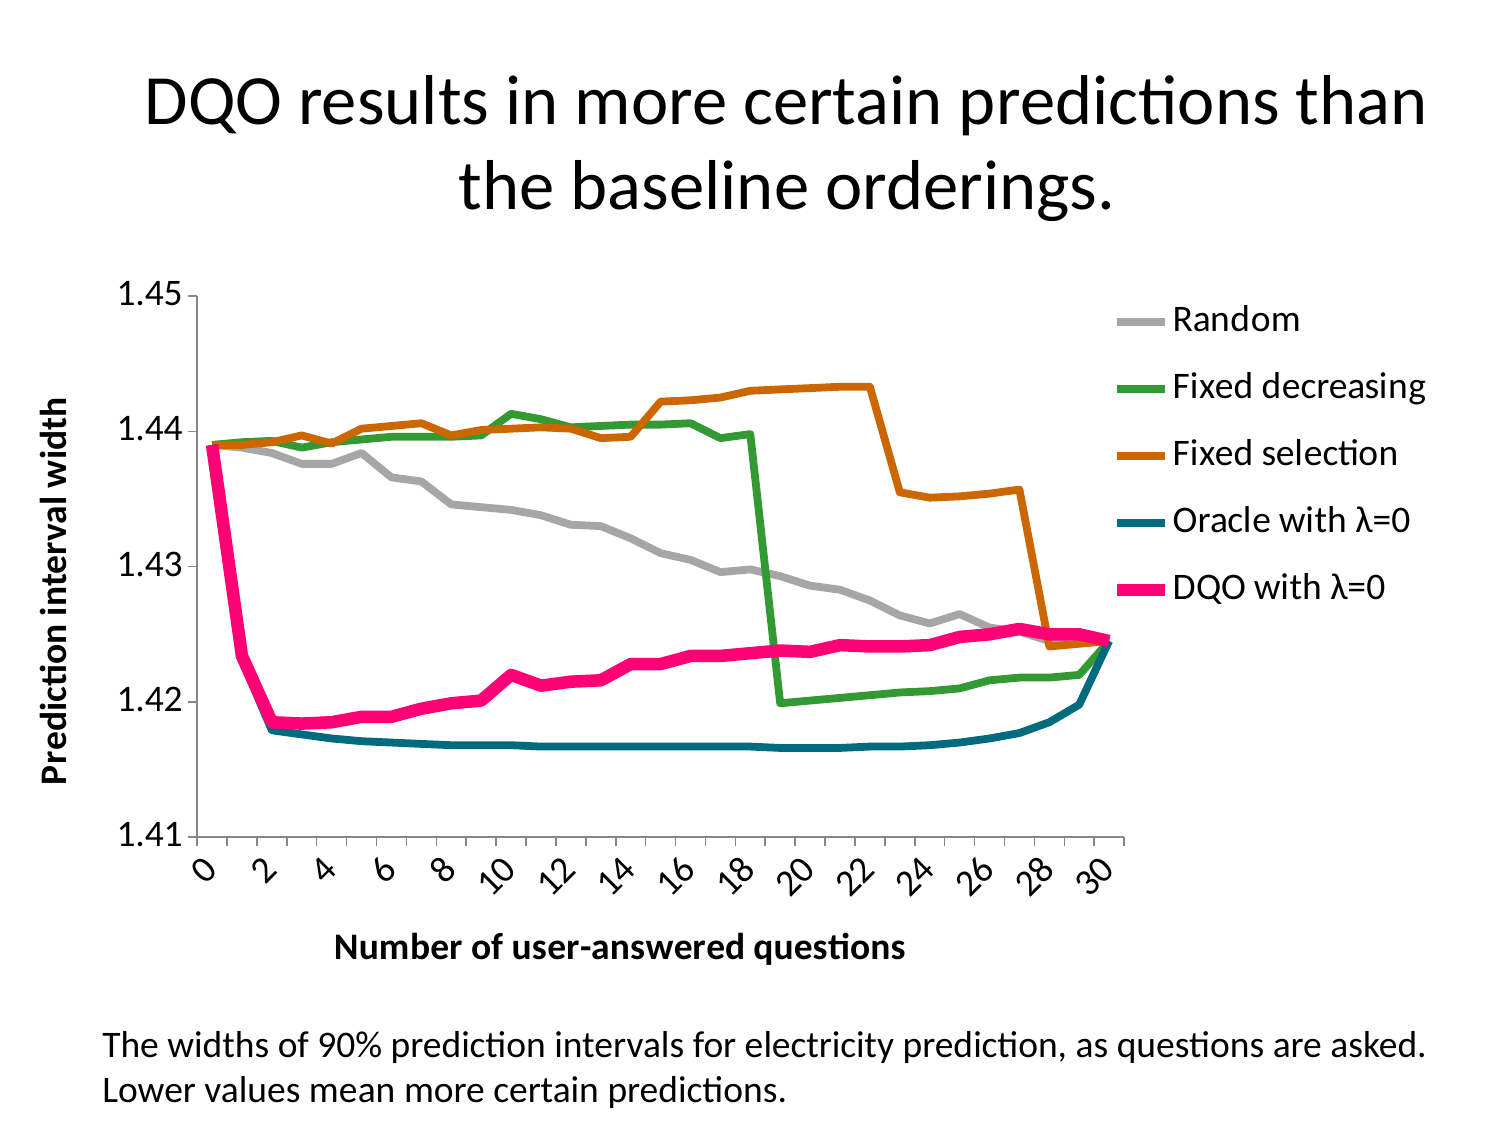

# DQO results in more certain predictions than the baseline orderings.

### Chart

| Category | Random | Fixed decreasing | Fixed selection | Oracle with λ=0 | DQO with λ=0 |
|---|---|---|---|---|---|
| 0.0 | 1.439 | 1.439 | 1.439 | 1.439 | 1.439 |
| 1.0 | 1.4388 | 1.4392 | 1.439 | 1.4231 | 1.4234 |
| 2.0 | 1.4384 | 1.4393 | 1.4392 | 1.417899999999999 | 1.4185 |
| 3.0 | 1.4376 | 1.4388 | 1.4397 | 1.4176 | 1.4184 |
| 4.0 | 1.4376 | 1.4392 | 1.4391 | 1.4173 | 1.4185 |
| 5.0 | 1.4384 | 1.4394 | 1.4402 | 1.4171 | 1.4189 |
| 6.0 | 1.4366 | 1.4396 | 1.4404 | 1.417 | 1.4189 |
| 7.0 | 1.4363 | 1.4396 | 1.4406 | 1.4169 | 1.4195 |
| 8.0 | 1.4346 | 1.4396 | 1.4397 | 1.4168 | 1.419899999999999 |
| 9.0 | 1.4344 | 1.4397 | 1.4401 | 1.4168 | 1.4201 |
| 10.0 | 1.4342 | 1.4413 | 1.4402 | 1.4168 | 1.421999999999999 |
| 11.0 | 1.4338 | 1.4409 | 1.4403 | 1.4167 | 1.4212 |
| 12.0 | 1.4331 | 1.4403 | 1.4402 | 1.4167 | 1.4215 |
| 13.0 | 1.433 | 1.4404 | 1.4395 | 1.4167 | 1.4216 |
| 14.0 | 1.4321 | 1.4405 | 1.4396 | 1.4167 | 1.4228 |
| 15.0 | 1.431 | 1.4405 | 1.4422 | 1.4167 | 1.4228 |
| 16.0 | 1.4305 | 1.4406 | 1.4423 | 1.4167 | 1.4234 |
| 17.0 | 1.4296 | 1.4395 | 1.4425 | 1.4167 | 1.4234 |
| 18.0 | 1.4298 | 1.4398 | 1.443 | 1.4167 | 1.4236 |
| 19.0 | 1.4293 | 1.419899999999999 | 1.4431 | 1.4166 | 1.4238 |
| 20.0 | 1.4286 | 1.4201 | 1.4432 | 1.4166 | 1.4237 |
| 21.0 | 1.4283 | 1.4203 | 1.4433 | 1.4166 | 1.4242 |
| 22.0 | 1.4275 | 1.4205 | 1.4433 | 1.4167 | 1.4241 |
| 23.0 | 1.4264 | 1.4207 | 1.4355 | 1.4167 | 1.4241 |
| 24.0 | 1.4258 | 1.4208 | 1.4351 | 1.4168 | 1.4242 |
| 25.0 | 1.4265 | 1.421 | 1.4352 | 1.417 | 1.4248 |
| 26.0 | 1.4255 | 1.4216 | 1.4354 | 1.4173 | 1.425 |
| 27.0 | 1.4252 | 1.4218 | 1.4357 | 1.4177 | 1.4254 |
| 28.0 | 1.4245 | 1.4218 | 1.4241 | 1.4185 | 1.425 |
| 29.0 | 1.425 | 1.421999999999999 | 1.4243 | 1.4198 | 1.425 |
| 30.0 | 1.4245 | 1.4245 | 1.4245 | 1.4245 | 1.4245 |
The widths of 90% prediction intervals for electricity prediction, as questions are asked. Lower values mean more certain predictions.